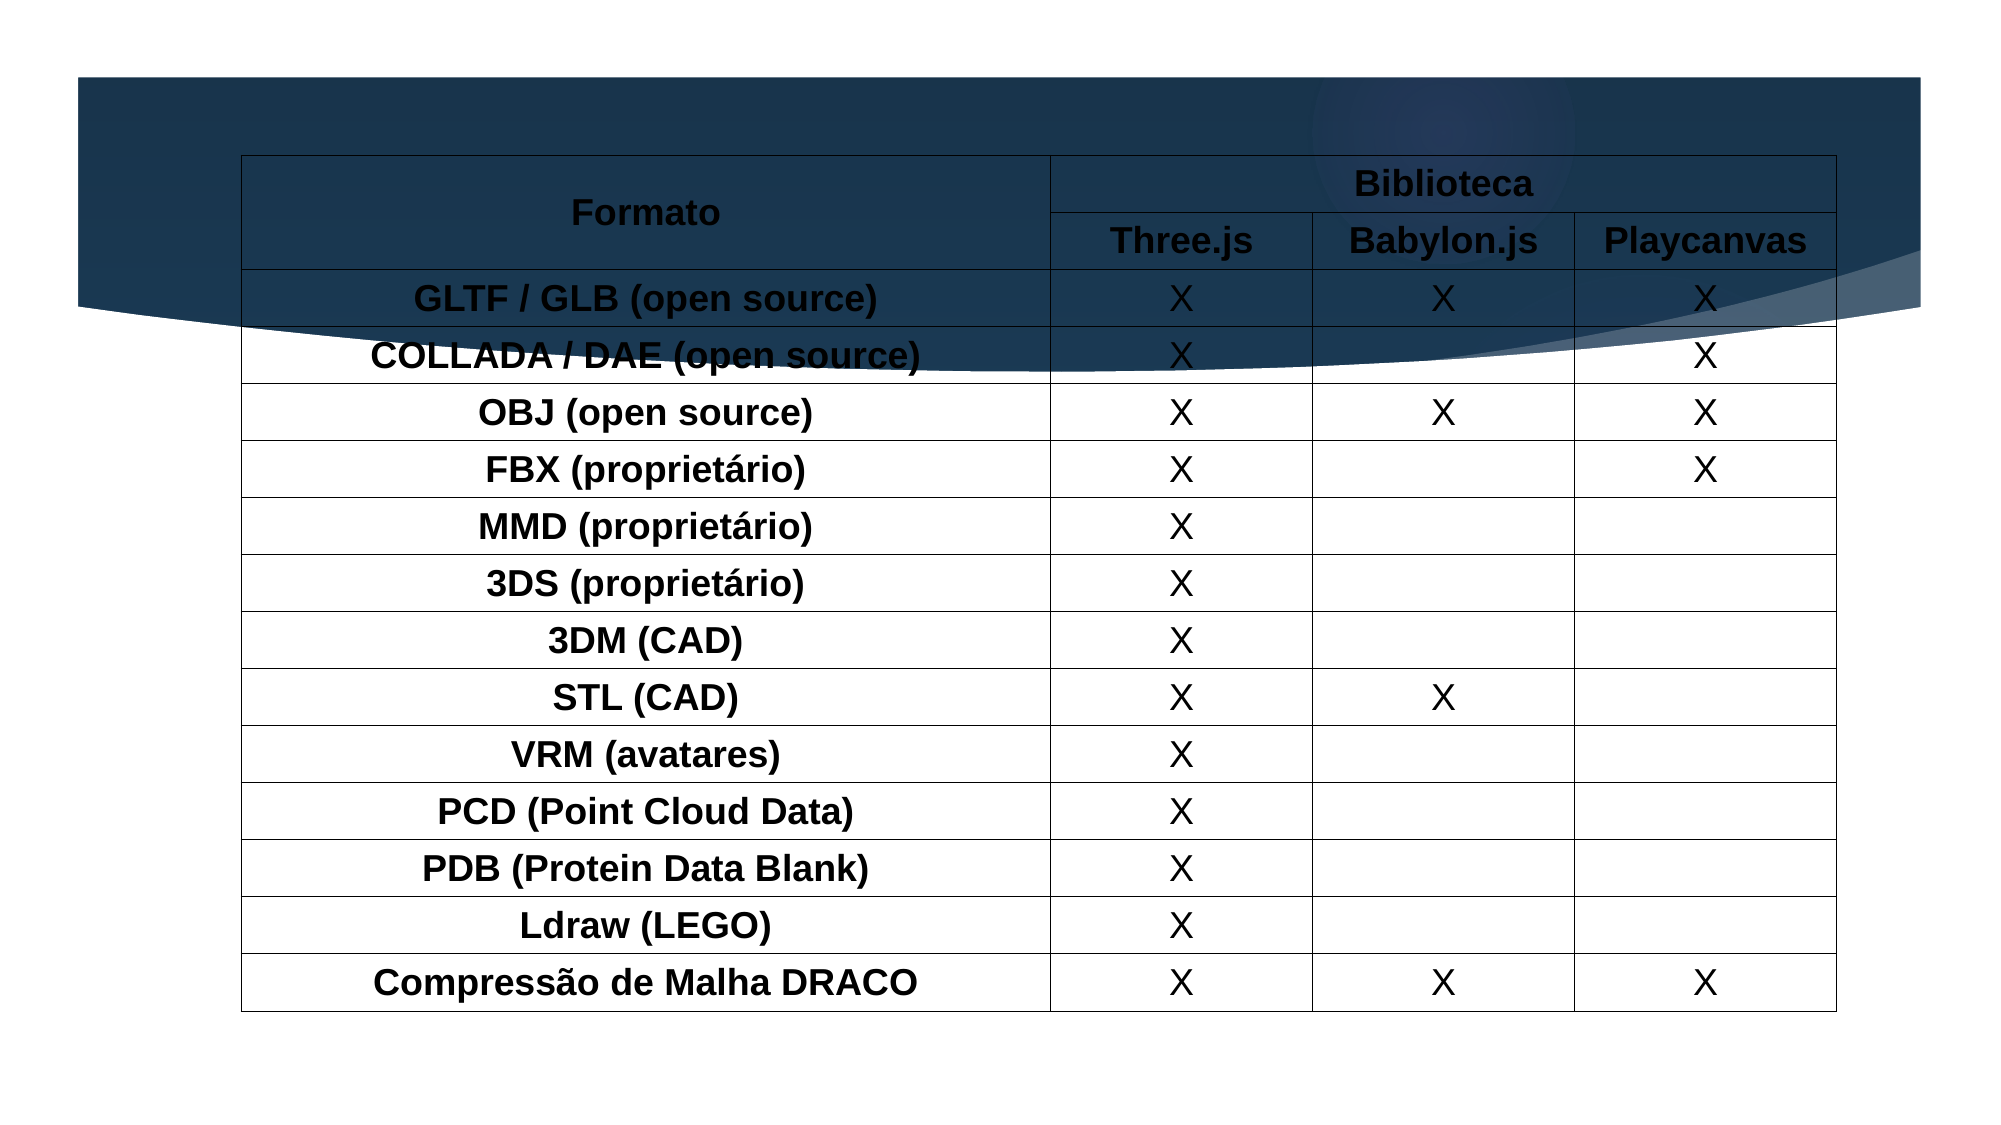

| Formato | Biblioteca |  |  |
| --- | --- | --- | --- |
|  | Three.js | Babylon.js | Playcanvas |
| GLTF / GLB (open source) | X | X | X |
| COLLADA / DAE (open source) | X |  | X |
| OBJ (open source) | X | X | X |
| FBX (proprietário) | X |  | X |
| MMD (proprietário) | X |  |  |
| 3DS (proprietário) | X |  |  |
| 3DM (CAD) | X |  |  |
| STL (CAD) | X | X |  |
| VRM (avatares) | X |  |  |
| PCD (Point Cloud Data) | X |  |  |
| PDB (Protein Data Blank) | X |  |  |
| Ldraw (LEGO) | X |  |  |
| Compressão de Malha DRACO | X | X | X |